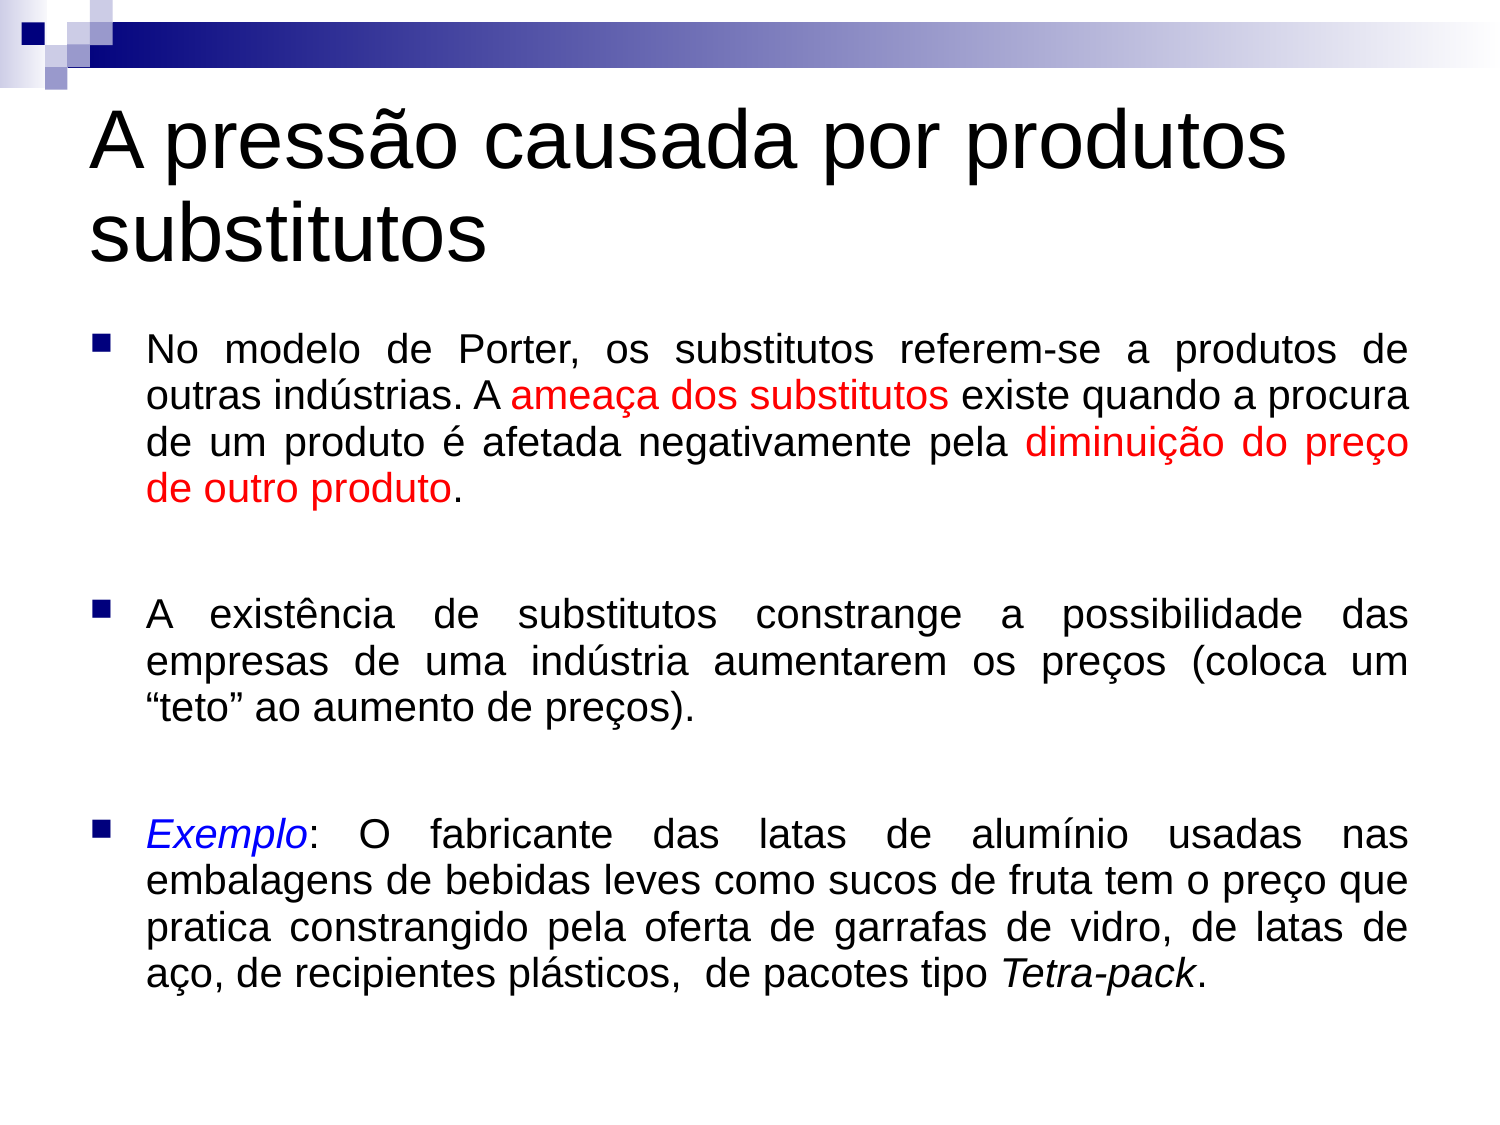

# A pressão causada por produtos substitutos

No modelo de Porter, os substitutos referem-se a produtos de outras indústrias. A ameaça dos substitutos existe quando a procura de um produto é afetada negativamente pela diminuição do preço de outro produto.

A existência de substitutos constrange a possibilidade das empresas de uma indústria aumentarem os preços (coloca um “teto” ao aumento de preços).

Exemplo: O fabricante das latas de alumínio usadas nas embalagens de bebidas leves como sucos de fruta tem o preço que pratica constrangido pela oferta de garrafas de vidro, de latas de aço, de recipientes plásticos,  de pacotes tipo Tetra-pack.